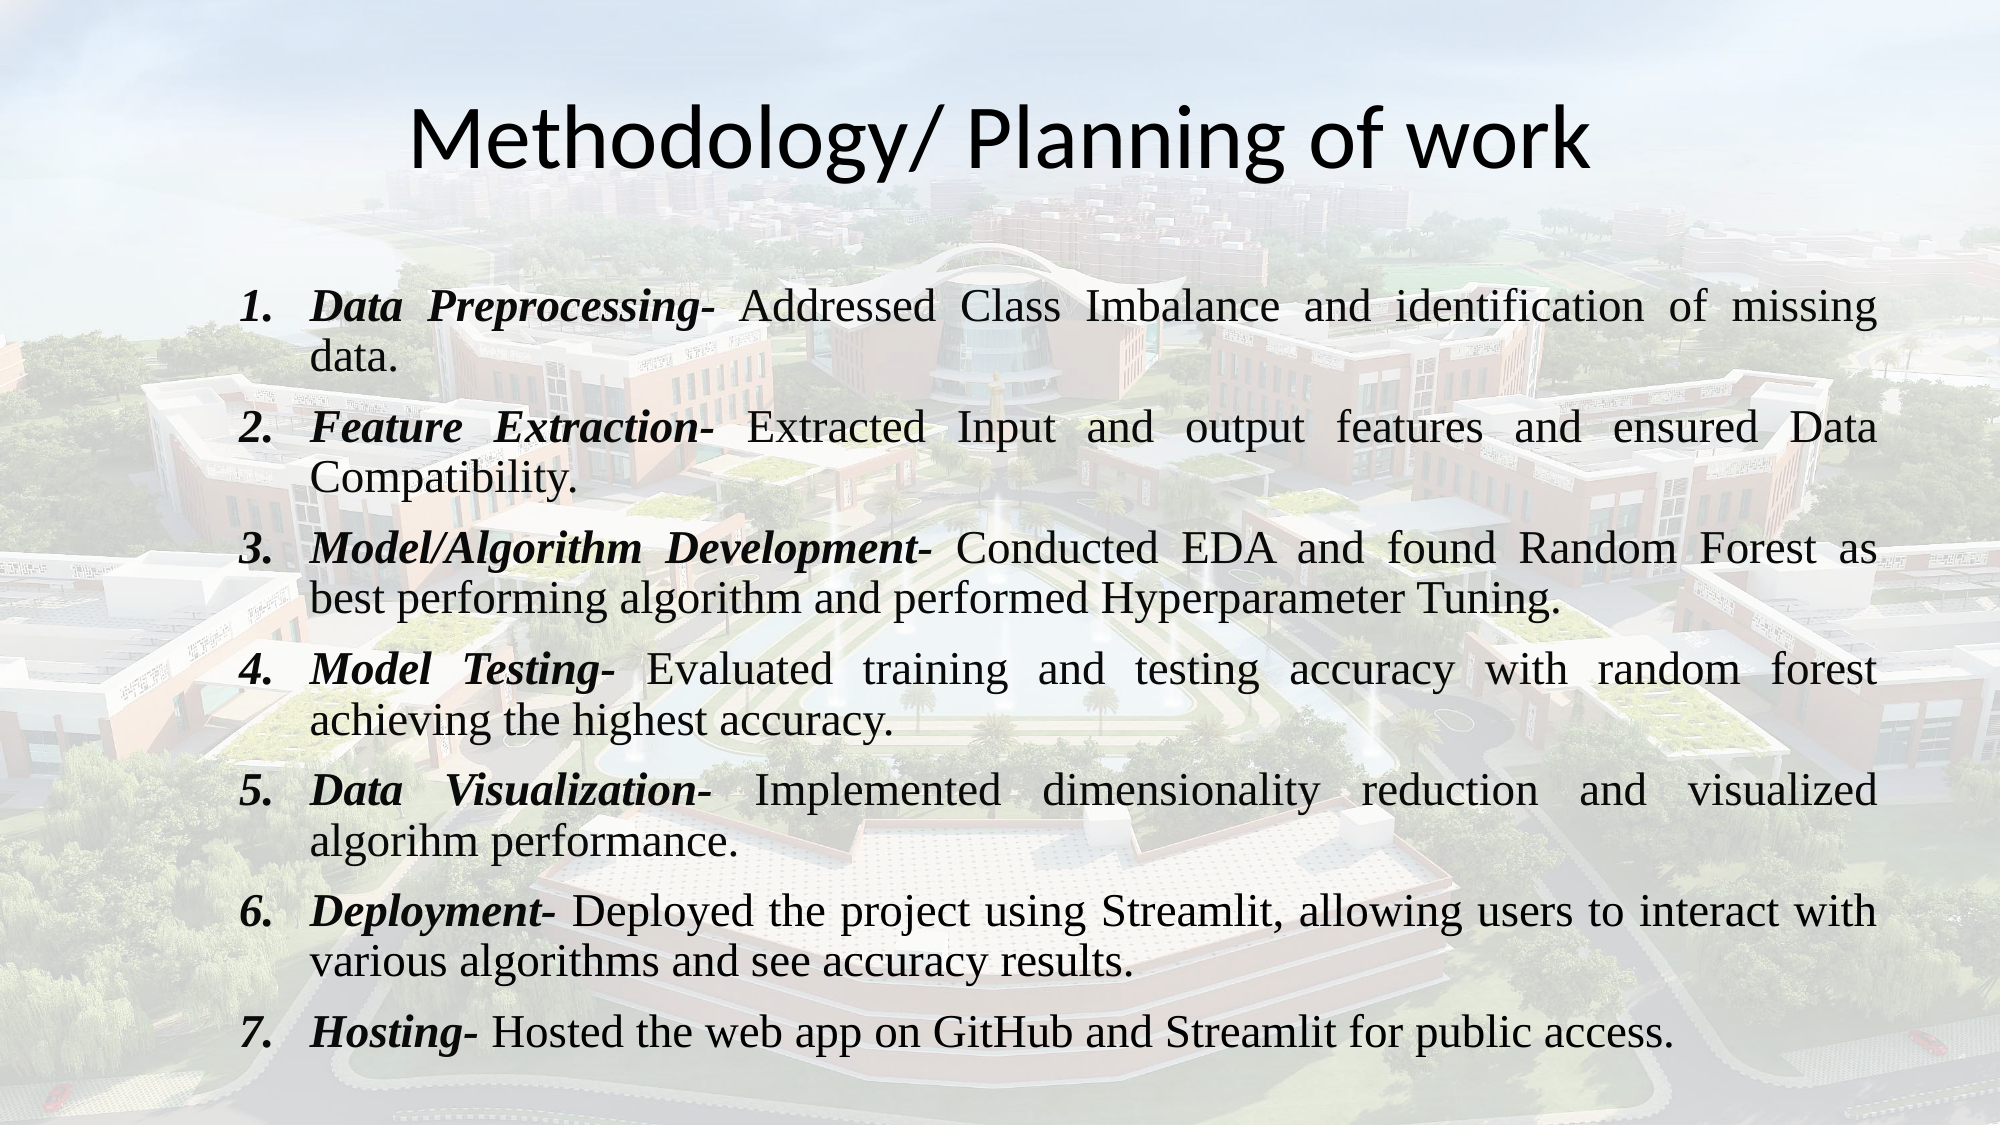

# Methodology/ Planning of work
Data Preprocessing- Addressed Class Imbalance and identification of missing data.
Feature Extraction- Extracted Input and output features and ensured Data Compatibility.
Model/Algorithm Development- Conducted EDA and found Random Forest as best performing algorithm and performed Hyperparameter Tuning.
Model Testing- Evaluated training and testing accuracy with random forest achieving the highest accuracy.
Data Visualization- Implemented dimensionality reduction and visualized algorihm performance.
Deployment- Deployed the project using Streamlit, allowing users to interact with various algorithms and see accuracy results.
Hosting- Hosted the web app on GitHub and Streamlit for public access.